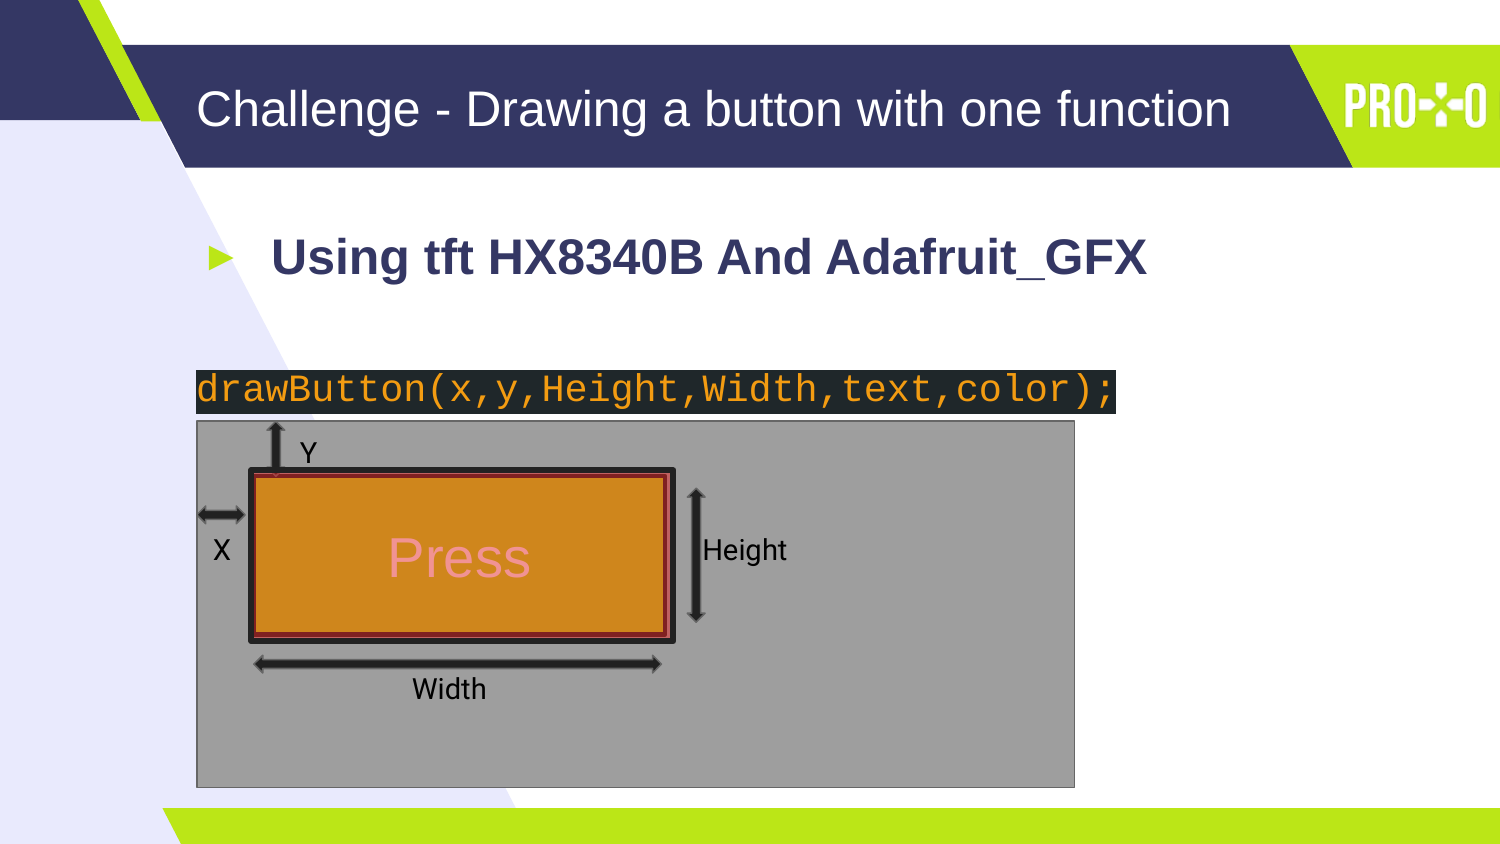

# Challenge - Drawing a button with one function
Using tft HX8340B And Adafruit_GFX

drawButton(x,y,Height,Width,text,color);

Y

Press

X
Height
Width